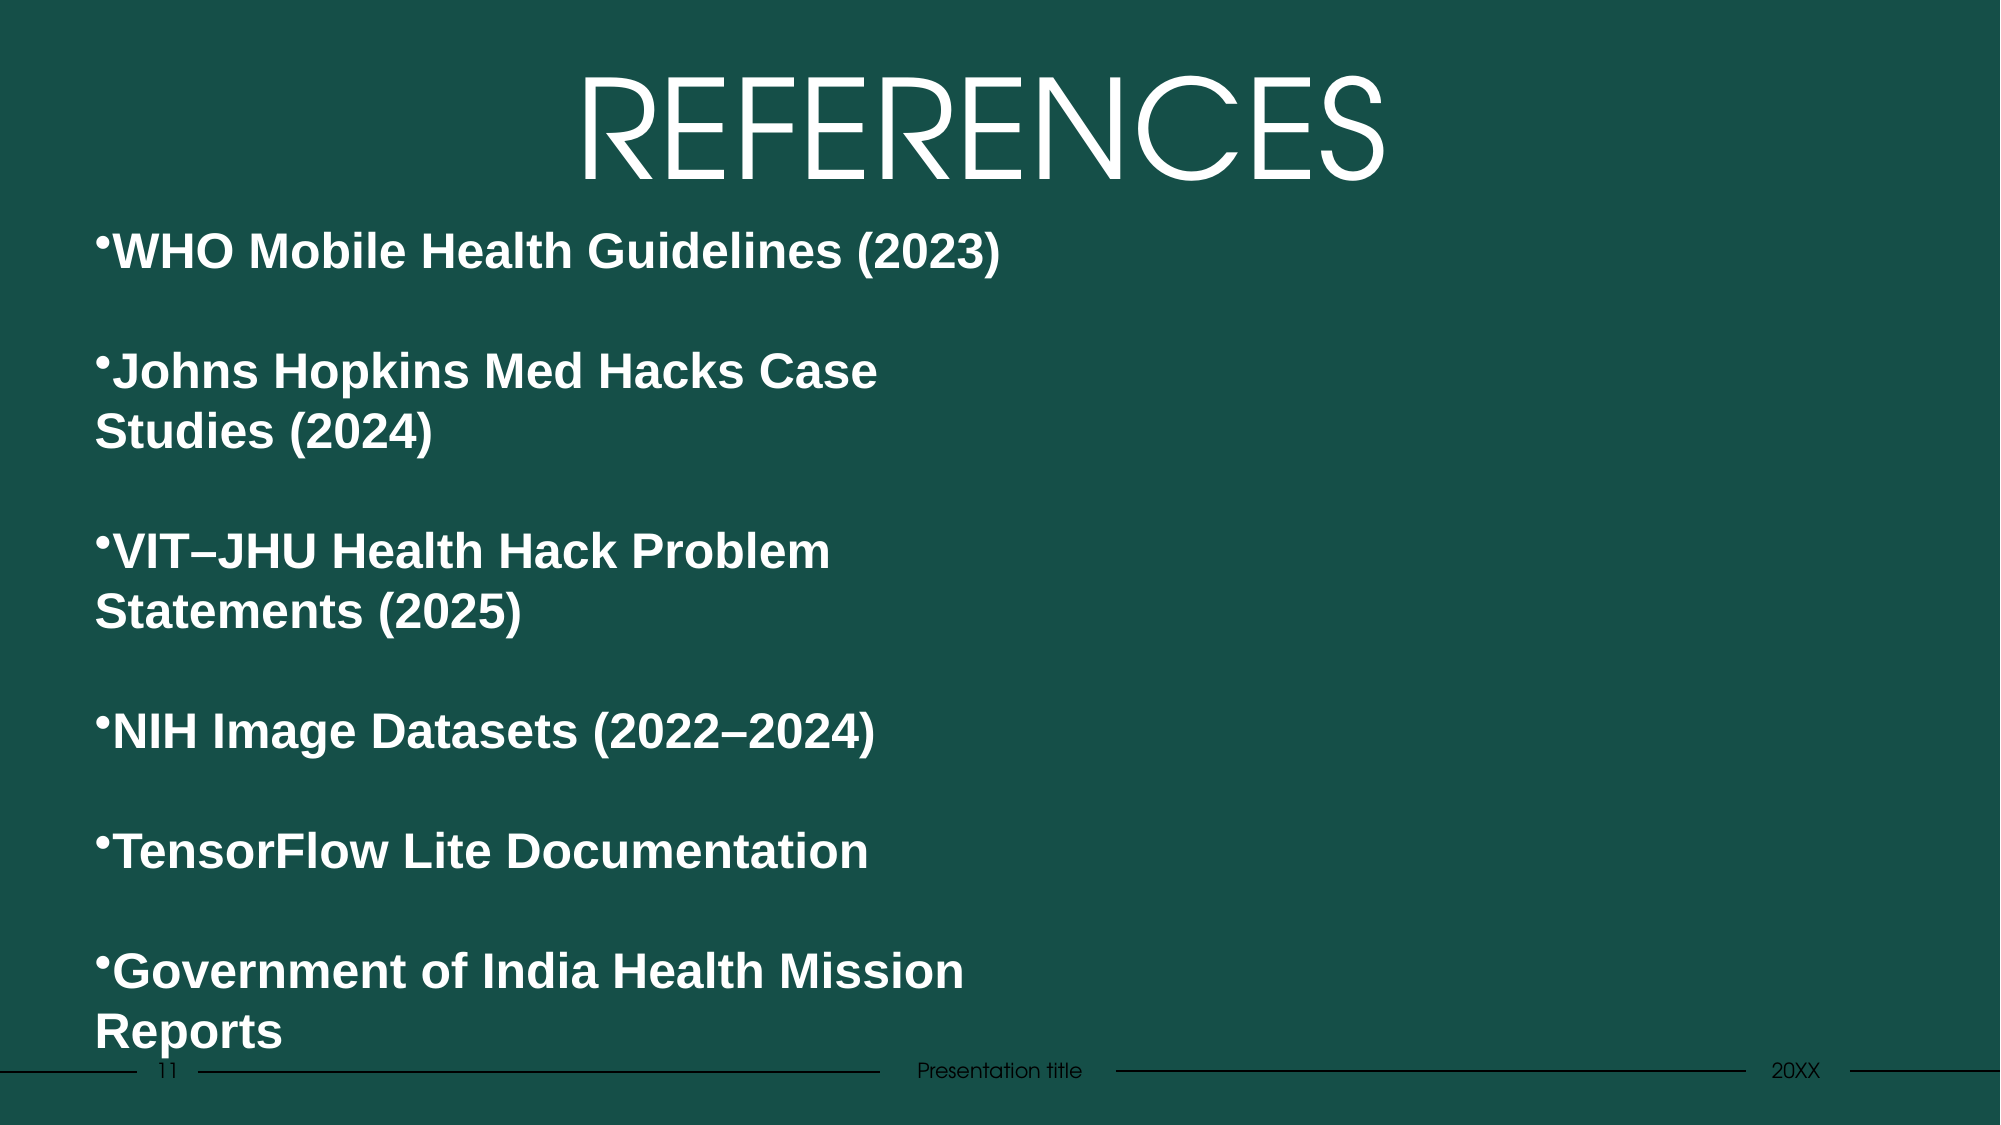

# REFERENCES
WHO Mobile Health Guidelines (2023)

Johns Hopkins Med Hacks Case Studies (2024)

VIT–JHU Health Hack Problem Statements (2025)

NIH Image Datasets (2022–2024)

TensorFlow Lite Documentation

Government of India Health Mission Reports
11
Presentation title
20XX